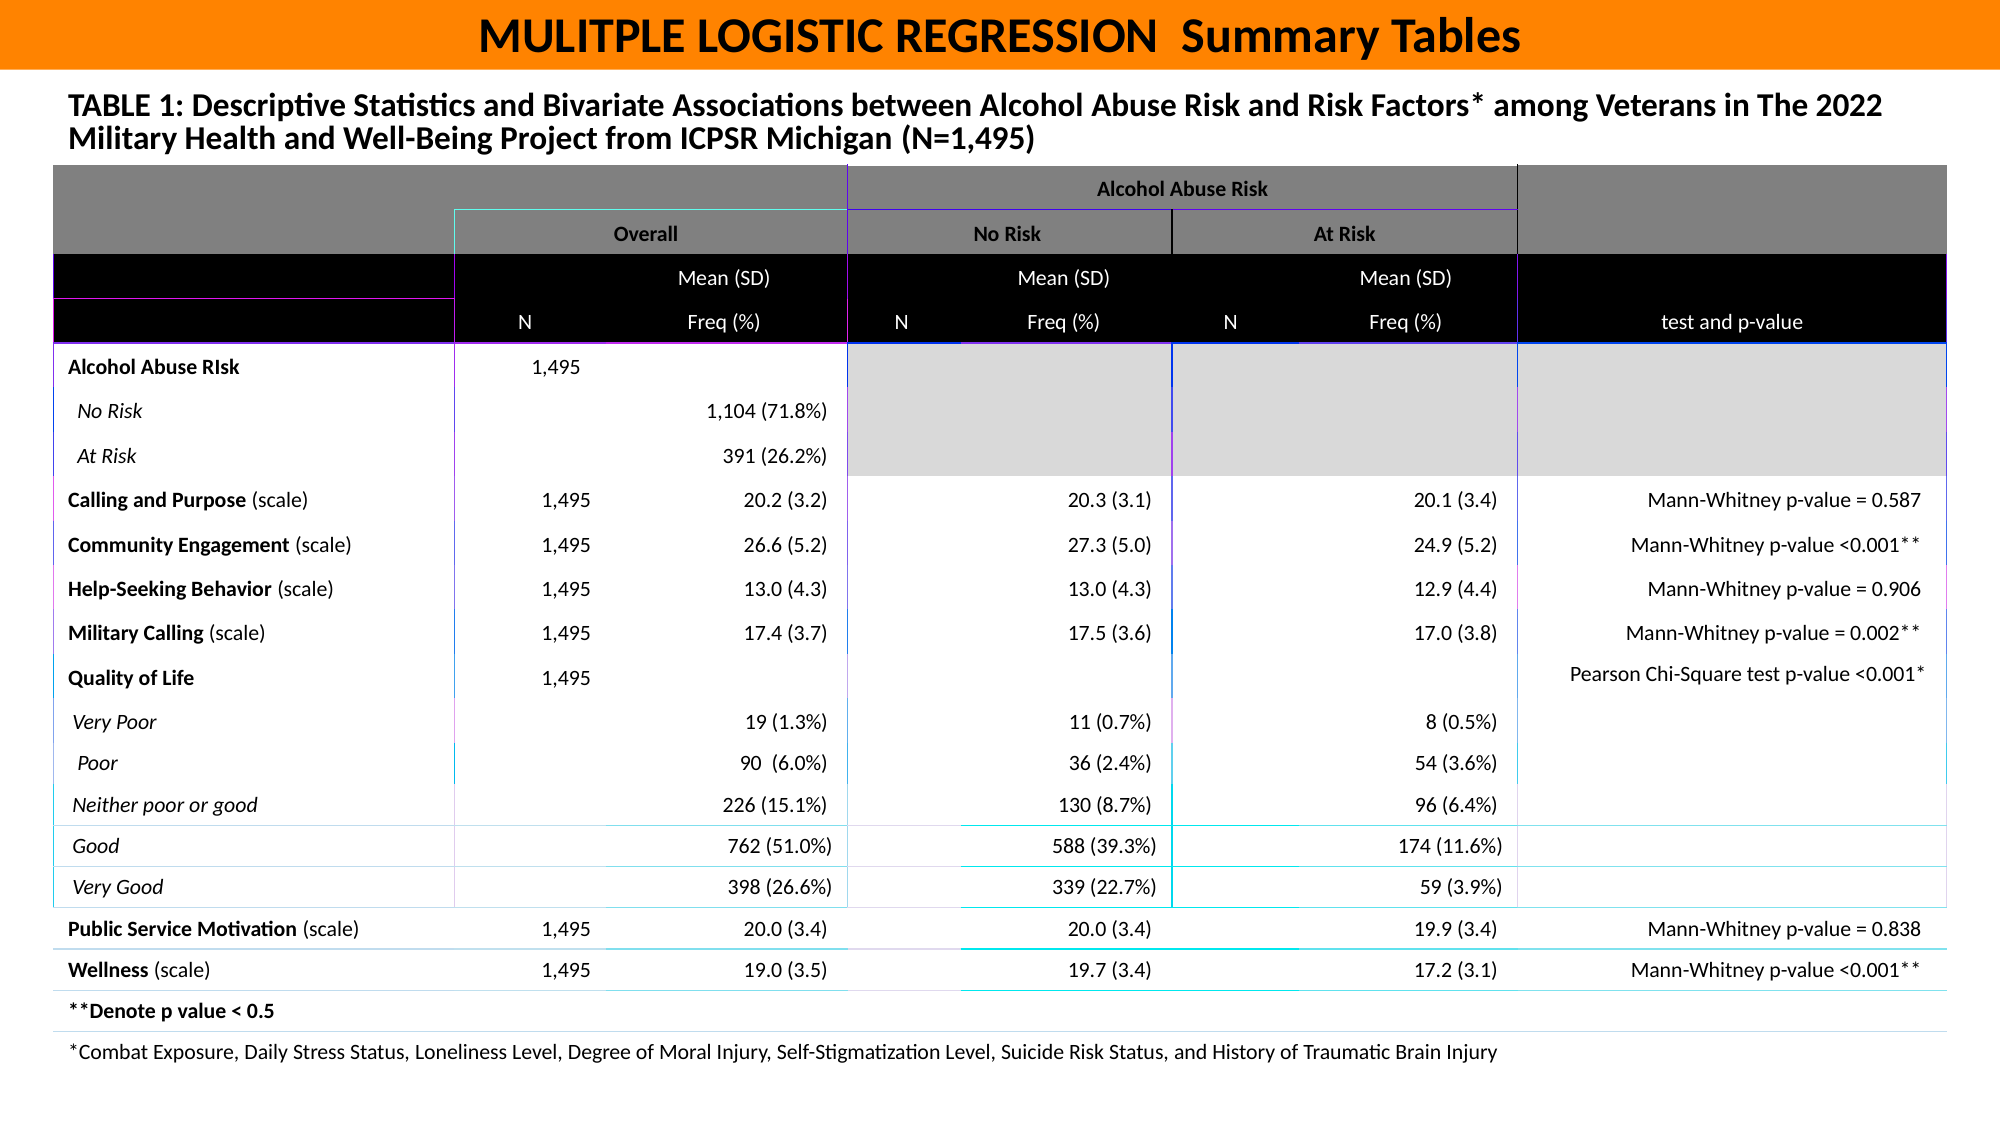

MULITPLE LOGISTIC REGRESSION  Summary Tables
| TABLE 1: Descriptive Statistics and Bivariate Associations between Alcohol Abuse Risk and Risk Factors\* among Veterans in The 2022 Military Health and Well-Being Project from ICPSR Michigan (N=1,495) |  |  |  |  |  |  |  |
| --- | --- | --- | --- | --- | --- | --- | --- |
|  |  |  | Alcohol Abuse Risk |  |  |  |  |
|  | Overall |  | No Risk |  | At Risk |  |  |
|  |  | Mean (SD) |  | Mean (SD) |  | Mean (SD) |  |
|  | N | Freq (%) | N | Freq (%) | N | Freq (%) | test and p-value |
| Alcohol Abuse RIsk | 1,495 |  |  |  |  |  |  |
| No Risk |  | 1,104 (71.8%) |  |  |  |  |  |
| At Risk |  | 391 (26.2%) |  |  |  |  |  |
| Calling and Purpose (scale) | 1,495 | 20.2 (3.2) |  | 20.3 (3.1) |  | 20.1 (3.4) | Mann-Whitney p-value = 0.587 |
| Community Engagement (scale) | 1,495 | 26.6 (5.2) |  | 27.3 (5.0) |  | 24.9 (5.2) | Mann-Whitney p-value <0.001\*\* |
| Help-Seeking Behavior (scale) | 1,495 | 13.0 (4.3) |  | 13.0 (4.3) |  | 12.9 (4.4) | Mann-Whitney p-value = 0.906 |
| Military Calling (scale) | 1,495 | 17.4 (3.7) |  | 17.5 (3.6) |  | 17.0 (3.8) | Mann-Whitney p-value = 0.002\*\* |
| Quality of Life | 1,495 |  |  |  |  |  | Pearson Chi-Square test p-value <0.001\* |
| Very Poor |  | 19 (1.3%) |  | 11 (0.7%) |  | 8 (0.5%) |  |
| Poor |  | 90 (6.0%) |  | 36 (2.4%) |  | 54 (3.6%) |  |
| Neither poor or good |  | 226 (15.1%) |  | 130 (8.7%) |  | 96 (6.4%) |  |
| Good |  | 762 (51.0%) |  | 588 (39.3%) |  | 174 (11.6%) |  |
| Very Good |  | 398 (26.6%) |  | 339 (22.7%) |  | 59 (3.9%) |  |
| Public Service Motivation (scale) | 1,495 | 20.0 (3.4) |  | 20.0 (3.4) |  | 19.9 (3.4) | Mann-Whitney p-value = 0.838 |
| Wellness (scale) | 1,495 | 19.0 (3.5) |  | 19.7 (3.4) |  | 17.2 (3.1) | Mann-Whitney p-value <0.001\*\* |
| \*\*Denote p value < 0.5 |  |  |  |  |  |  |  |
| \*Combat Exposure, Daily Stress Status, Loneliness Level, Degree of Moral Injury, Self-Stigmatization Level, Suicide Risk Status, and History of Traumatic Brain Injury |  |  |  |  |  |  |  |